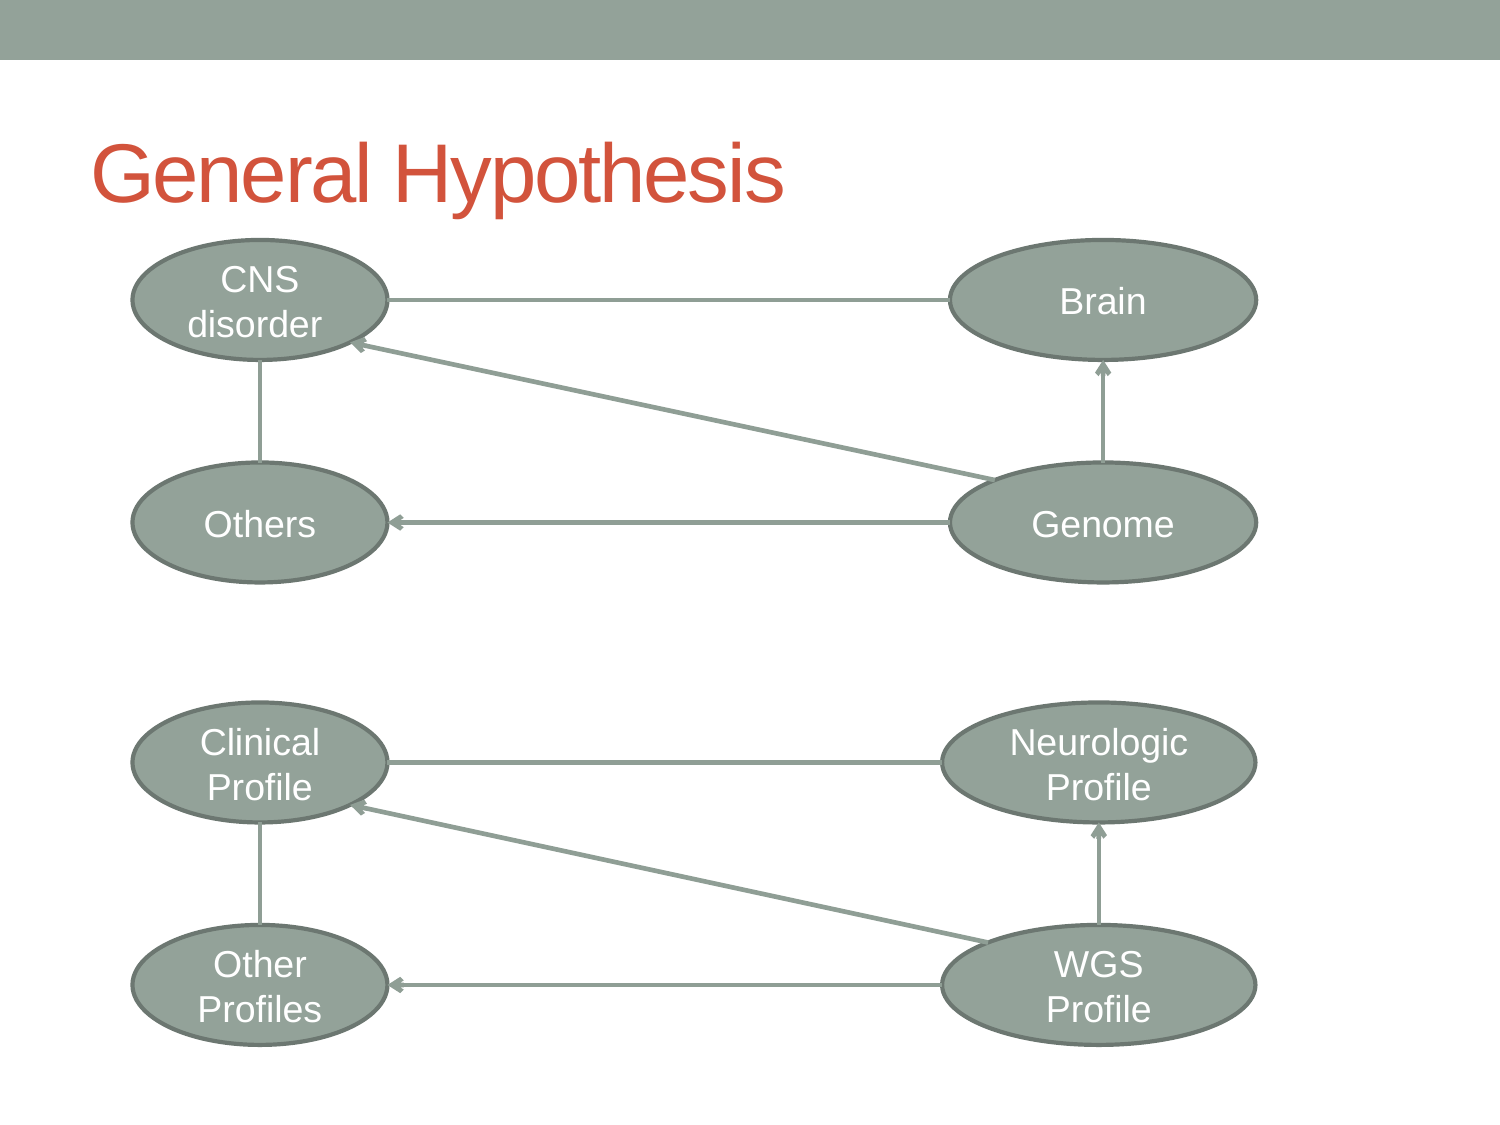

# General Hypothesis
CNS disorder
Brain
Others
Genome
Clinical
Profile
Neurologic
Profile
Other
Profiles
WGS
Profile